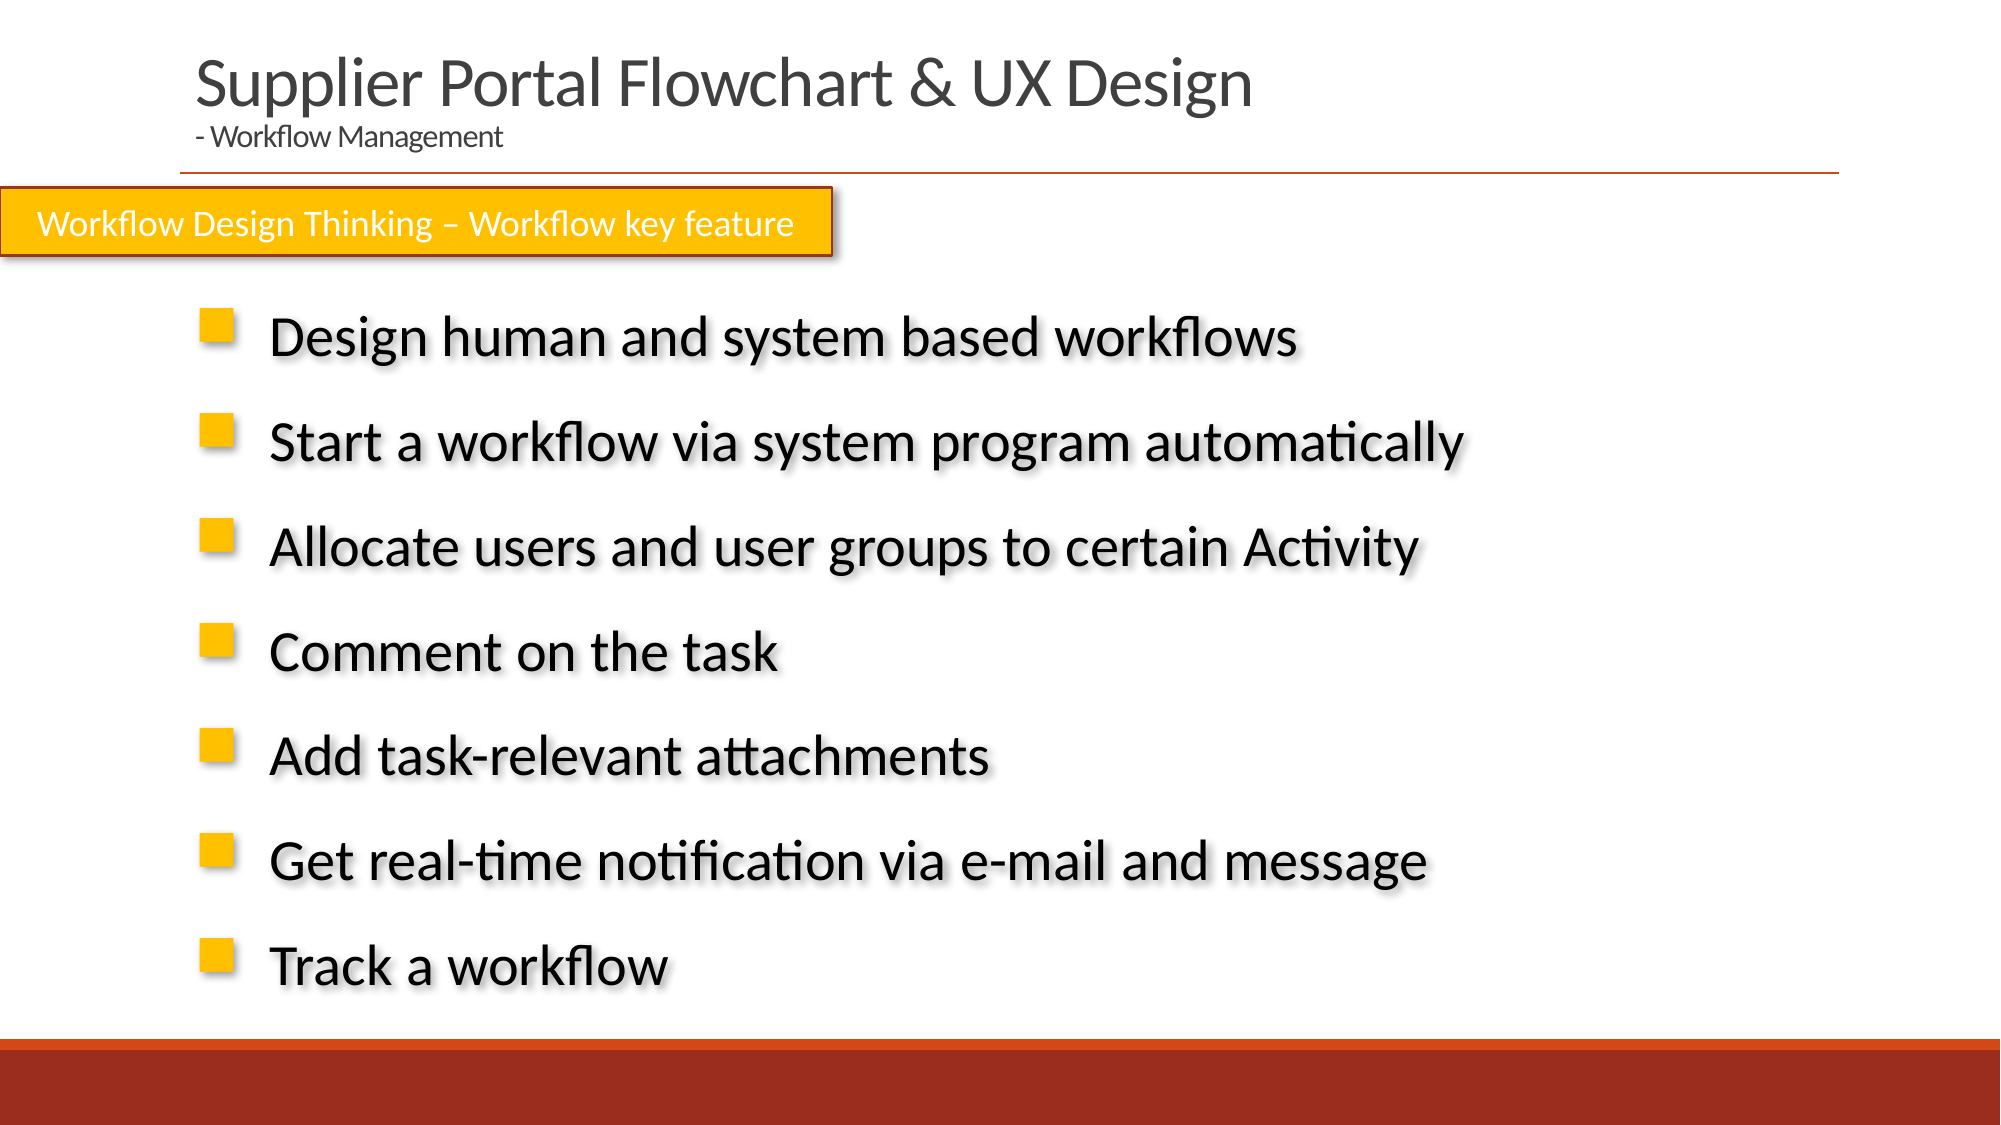

# Supplier Portal Flowchart & UX Design - Workflow Management
Workflow Design Thinking – Workflow key feature
Design human and system based workflows
Start a workflow via system program automatically
Allocate users and user groups to certain Activity
Comment on the task
Add task-relevant attachments
Get real-time notification via e-mail and message
Track a workflow